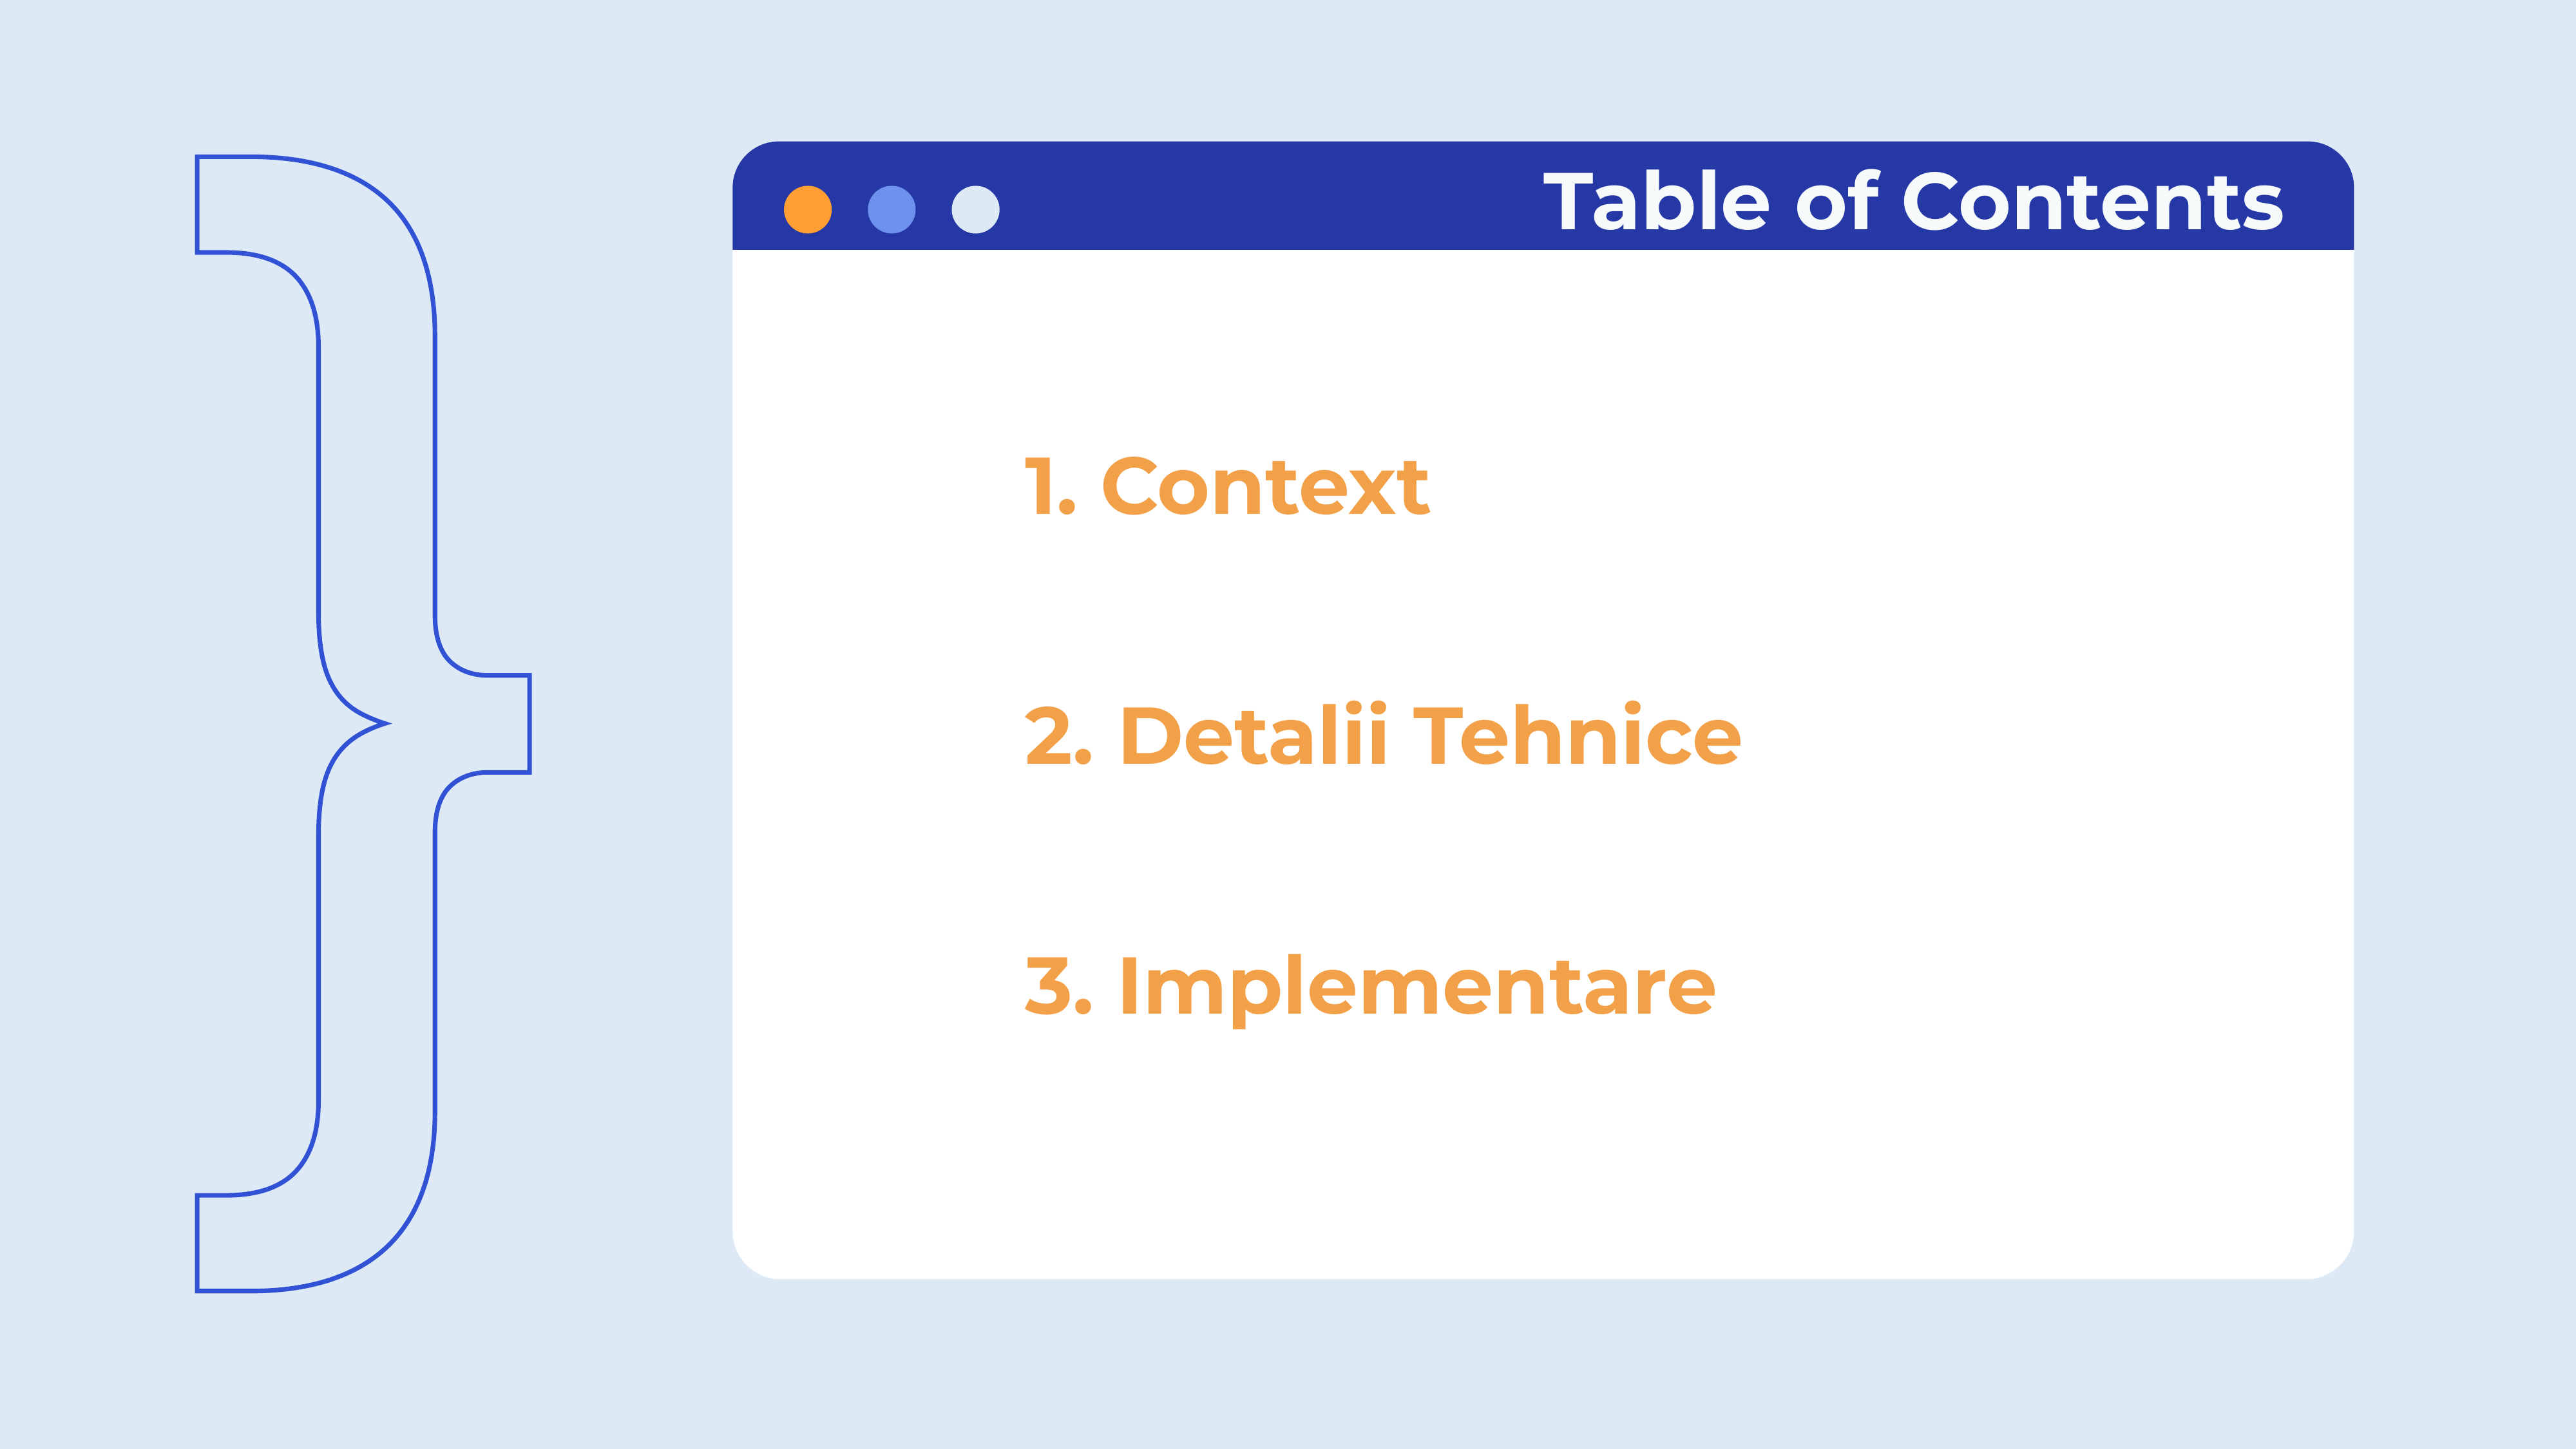

Table of Contents

1. Context
2. Detalii Tehnice
3. Implementare